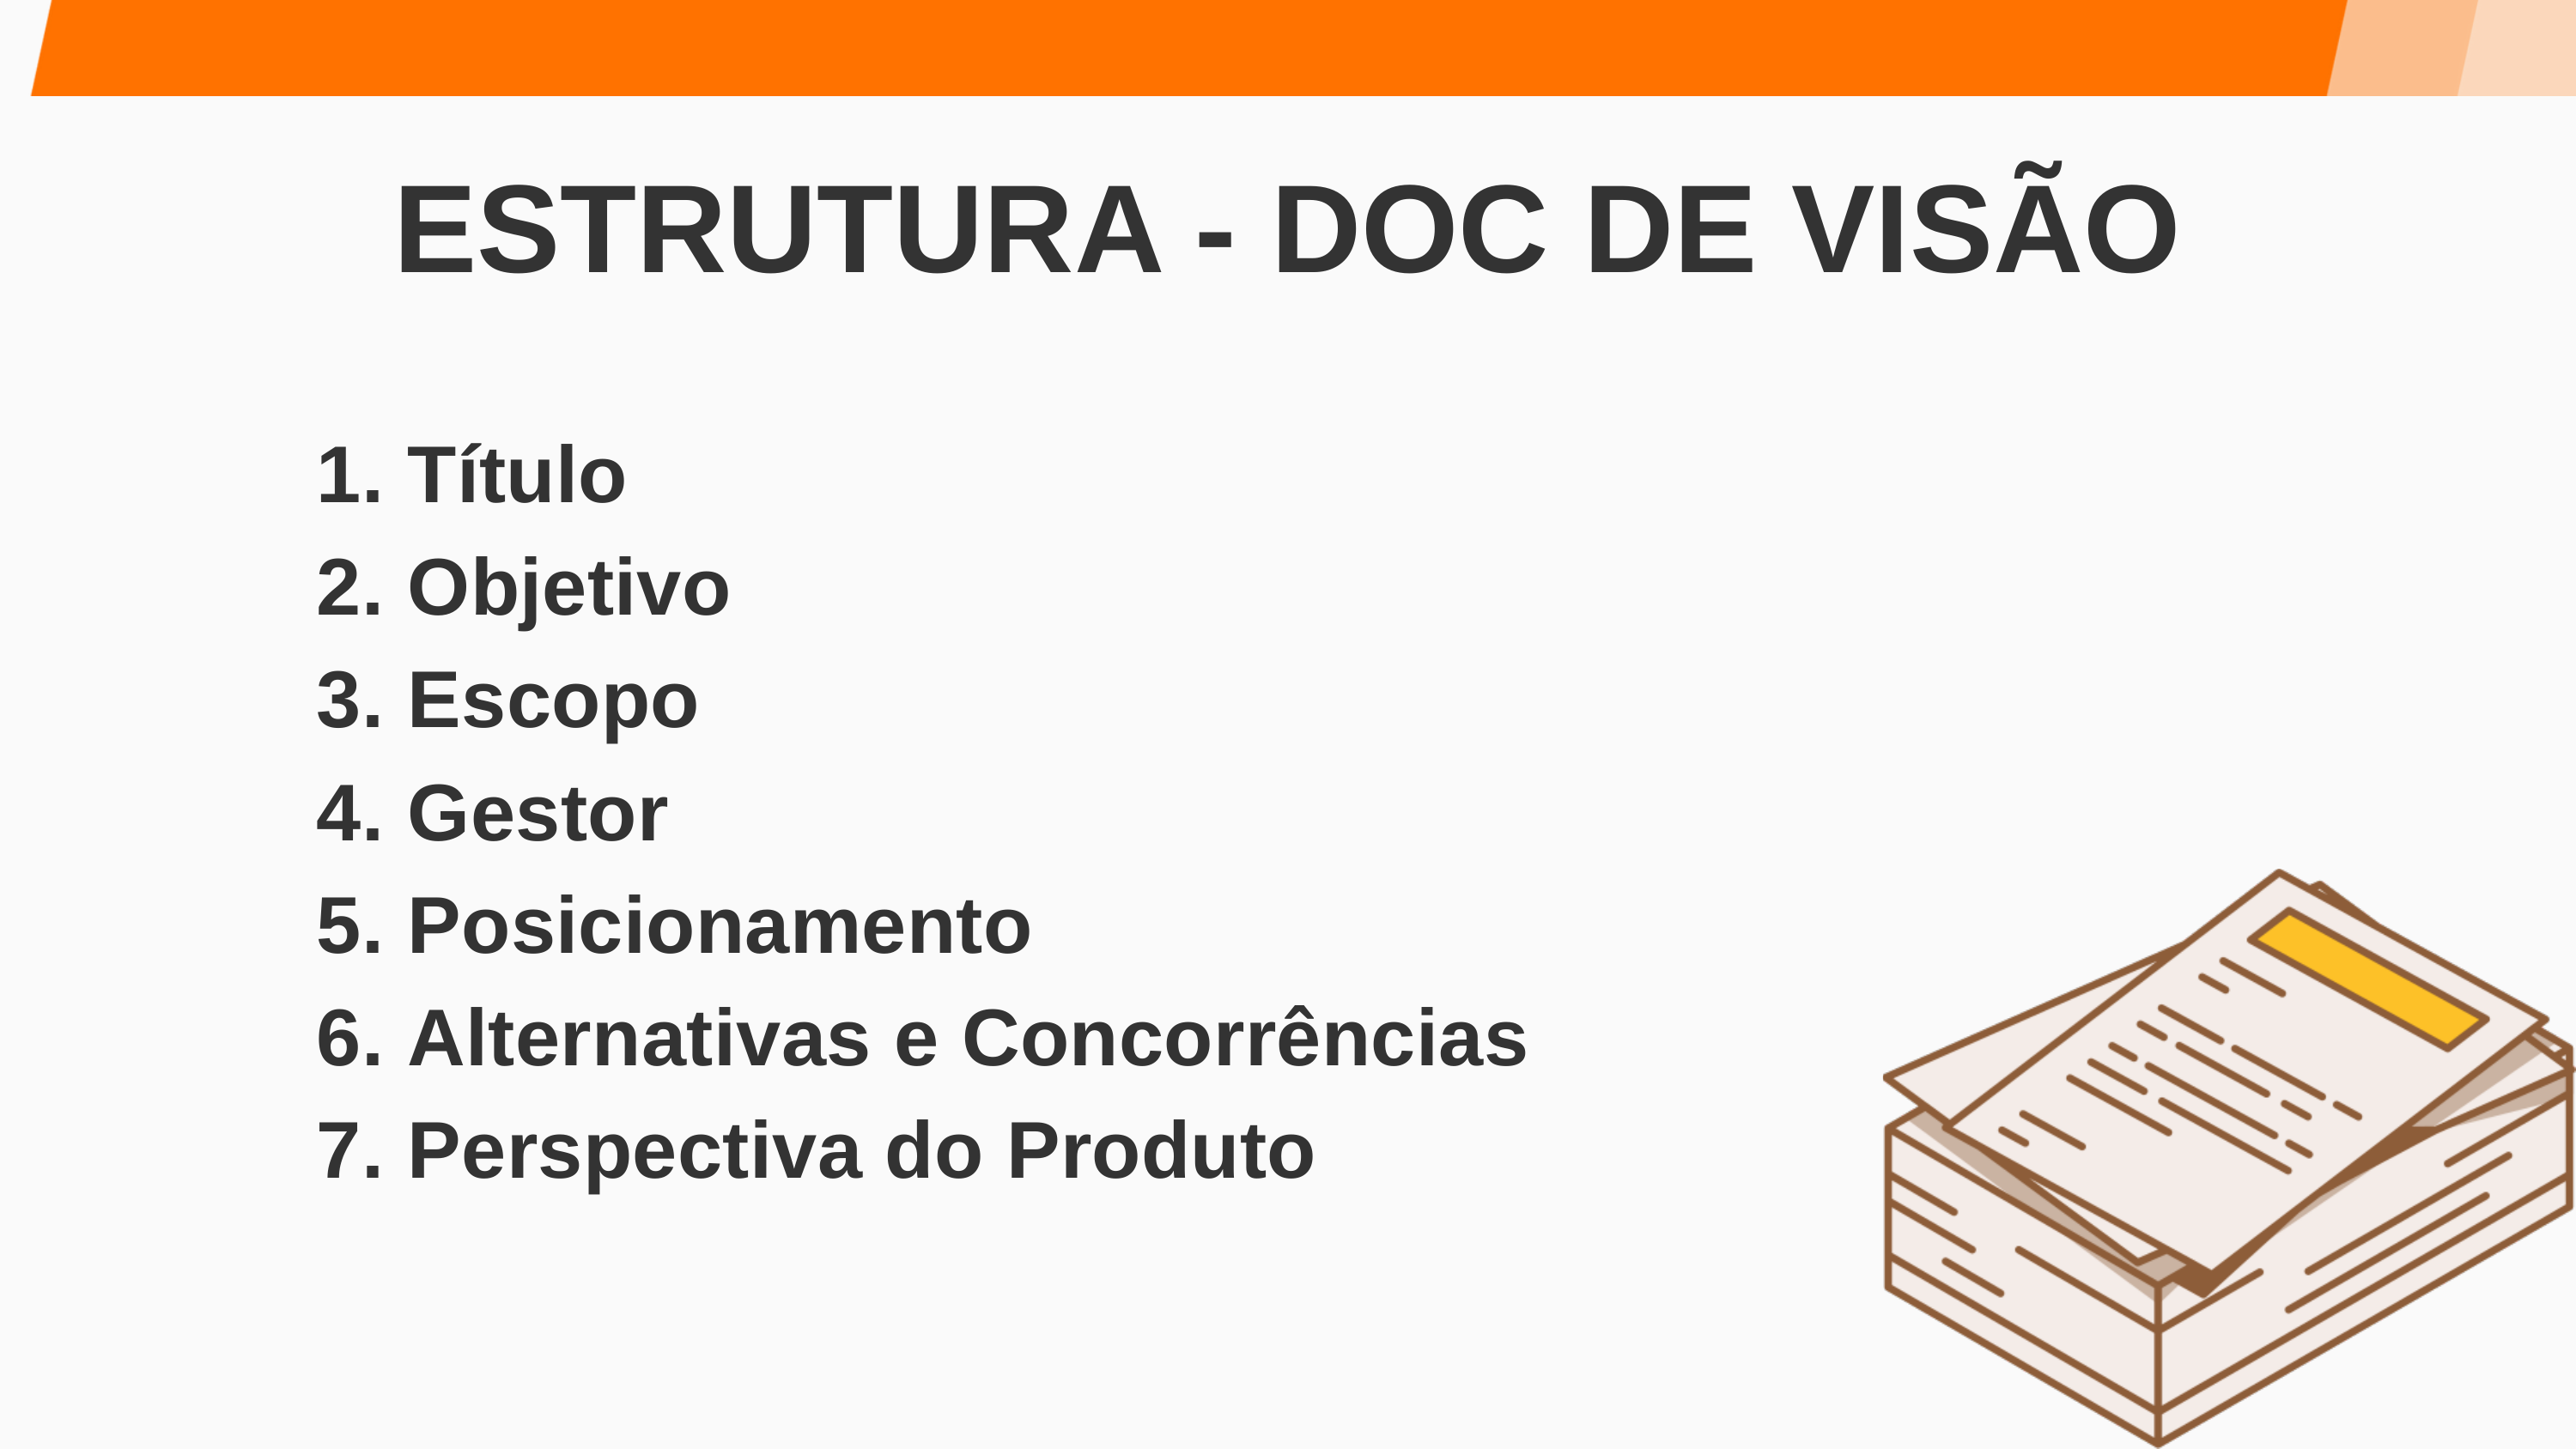

ESTRUTURA - DOC DE VISÃO
 Título
 Objetivo
 Escopo
 Gestor
 Posicionamento
 Alternativas e Concorrências
 Perspectiva do Produto